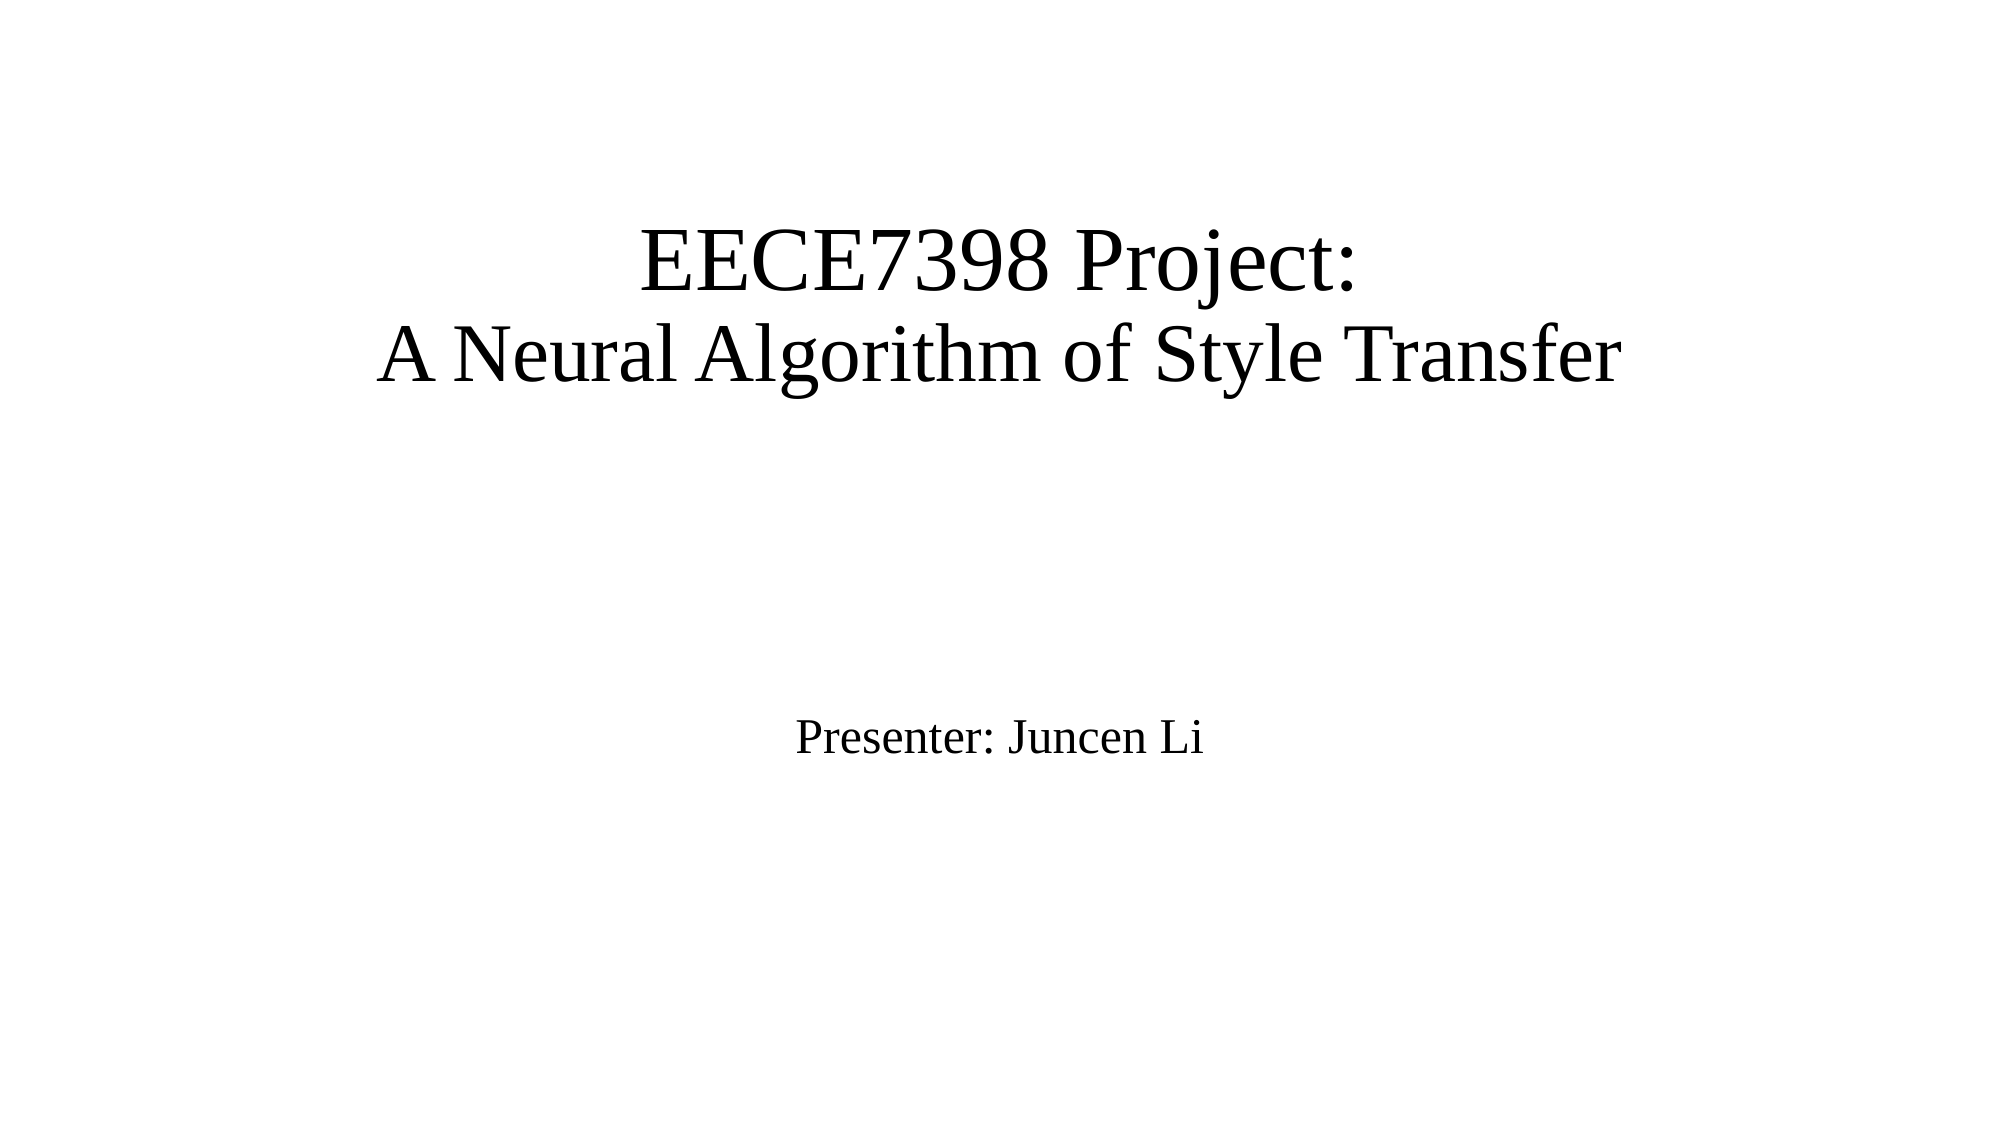

# EECE7398 Project: A Neural Algorithm of Style Transfer
Presenter: Juncen Li